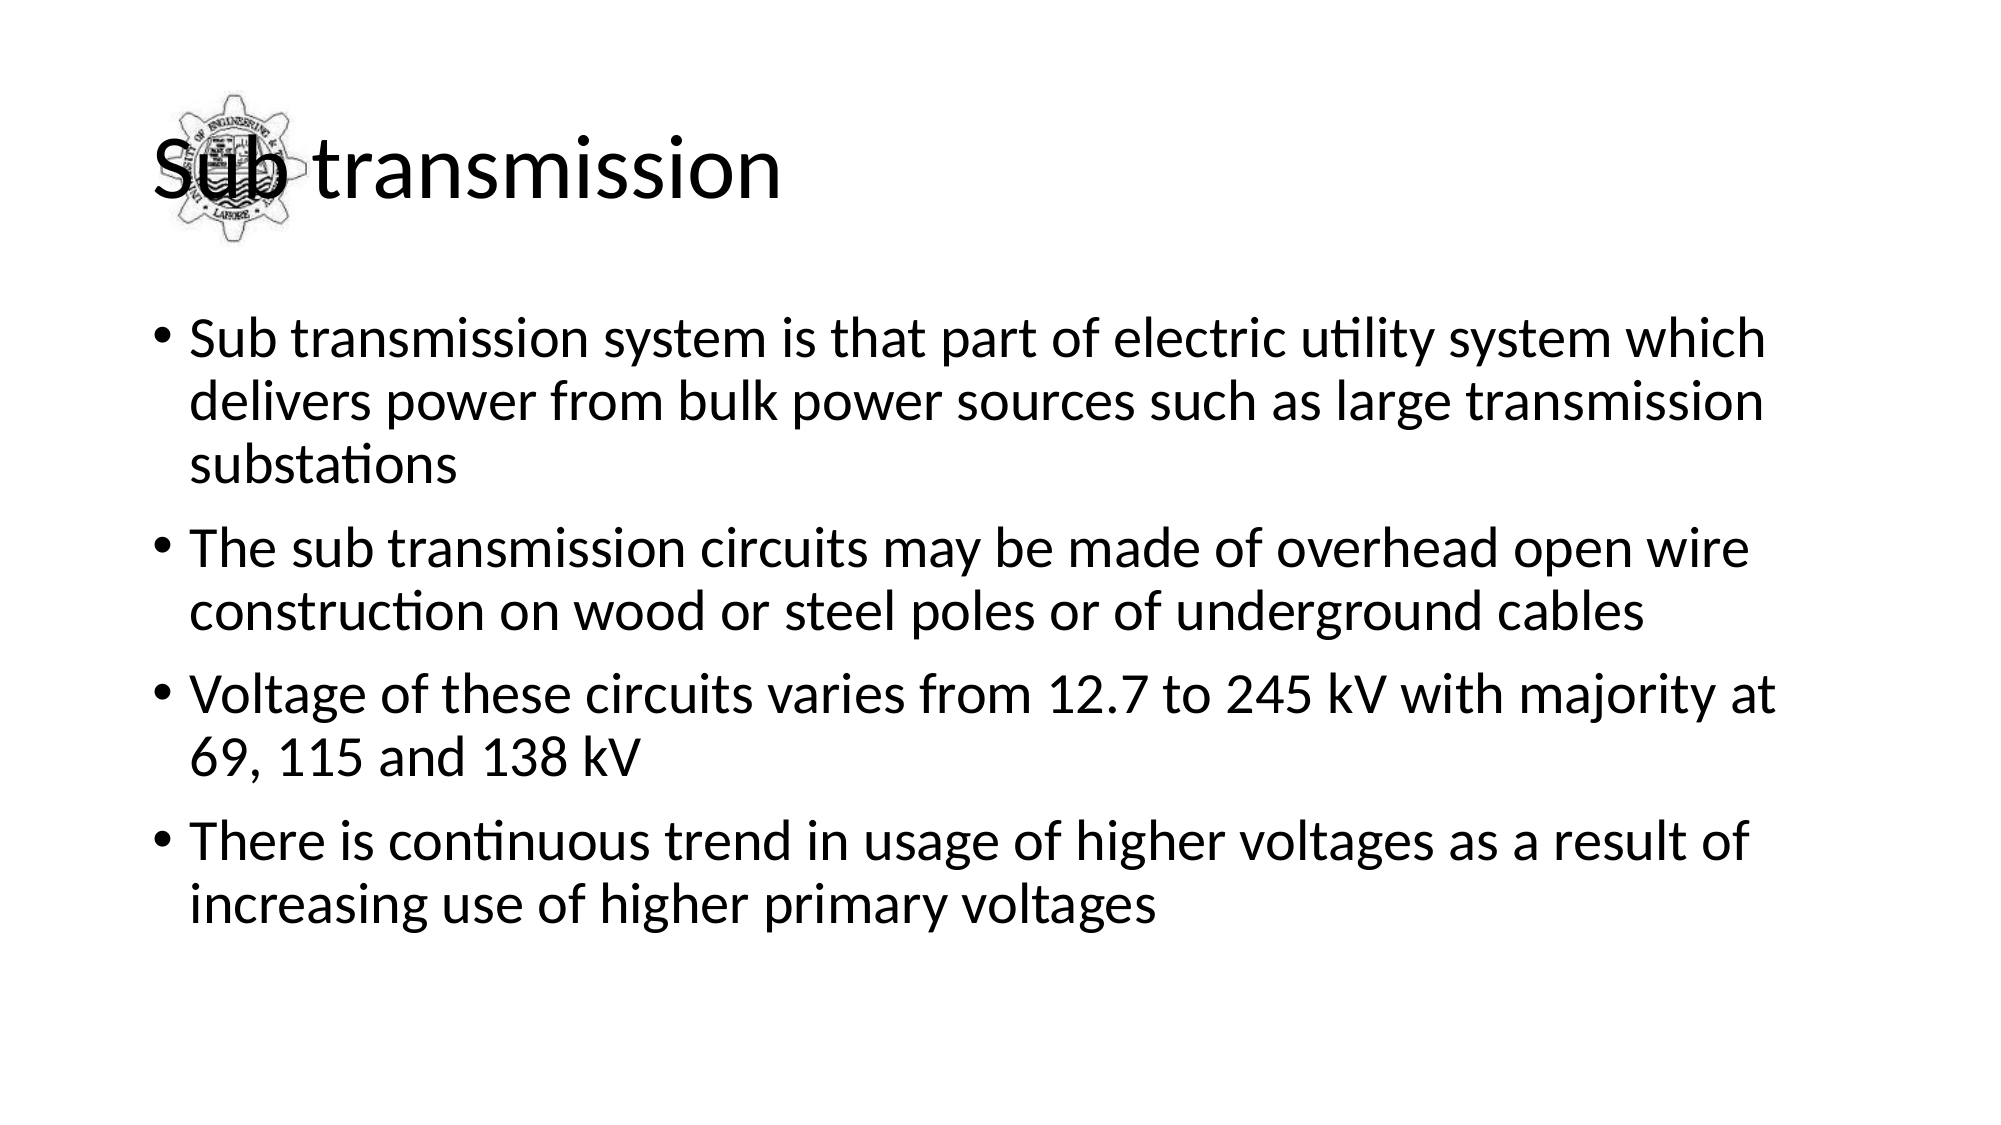

# Sub transmission
Sub transmission system is that part of electric utility system which delivers power from bulk power sources such as large transmission substations
The sub transmission circuits may be made of overhead open wire construction on wood or steel poles or of underground cables
Voltage of these circuits varies from 12.7 to 245 kV with majority at 69, 115 and 138 kV
There is continuous trend in usage of higher voltages as a result of increasing use of higher primary voltages